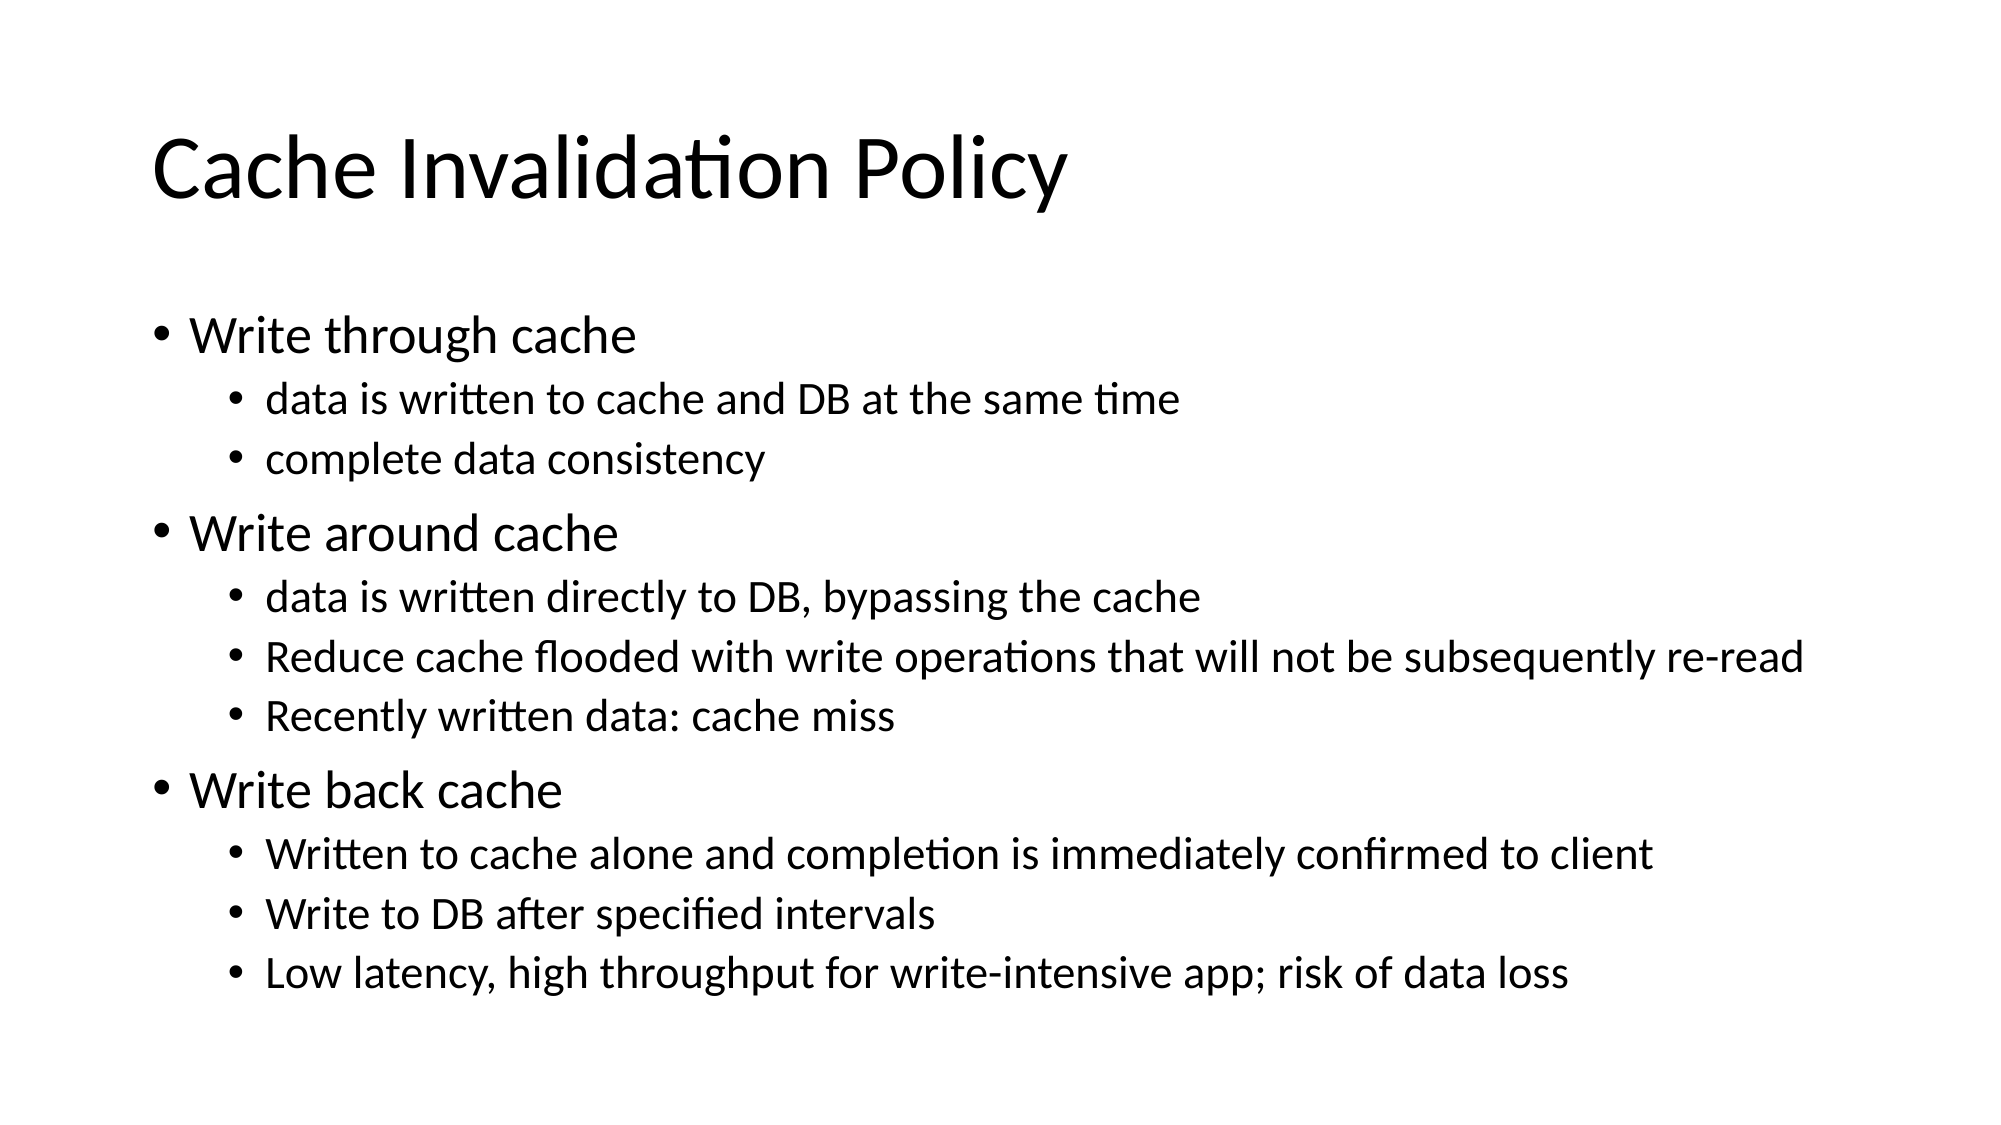

# Cache Invalidation Policy
Write through cache
data is written to cache and DB at the same time
complete data consistency
Write around cache
data is written directly to DB, bypassing the cache
Reduce cache flooded with write operations that will not be subsequently re-read
Recently written data: cache miss
Write back cache
Written to cache alone and completion is immediately confirmed to client
Write to DB after specified intervals
Low latency, high throughput for write-intensive app; risk of data loss